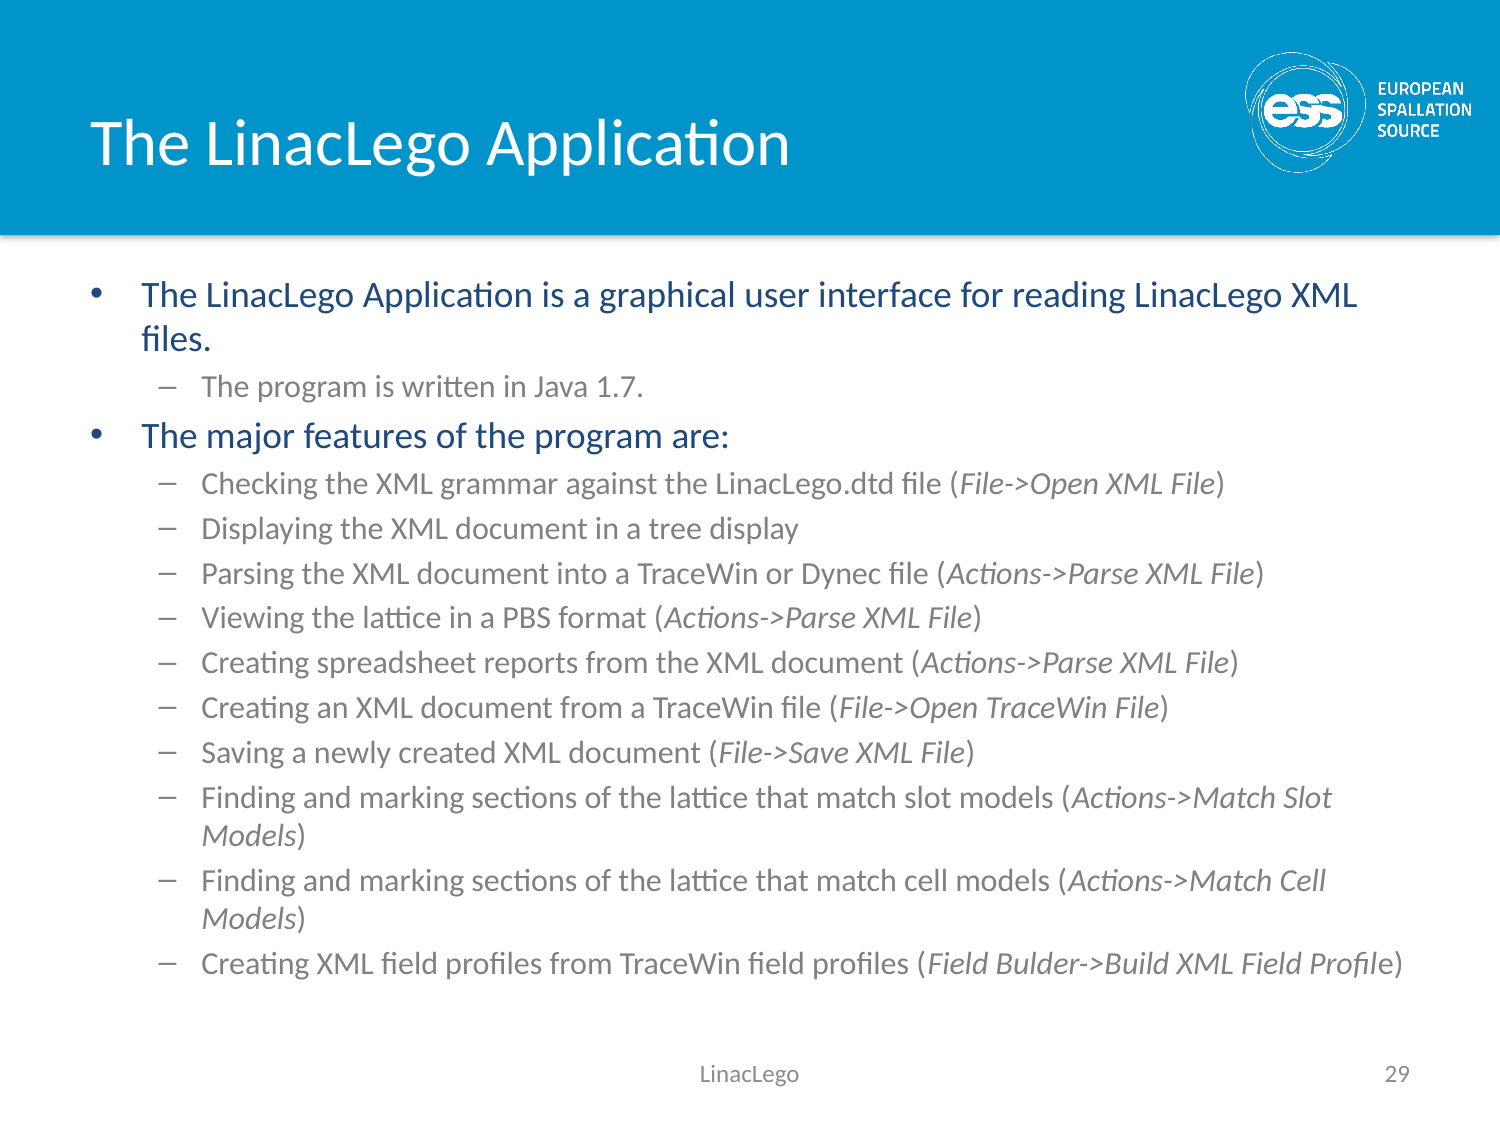

# The LinacLego Application
The LinacLego Application is a graphical user interface for reading LinacLego XML files.
The program is written in Java 1.7.
The major features of the program are:
Checking the XML grammar against the LinacLego.dtd file (File->Open XML File)
Displaying the XML document in a tree display
Parsing the XML document into a TraceWin or Dynec file (Actions->Parse XML File)
Viewing the lattice in a PBS format (Actions->Parse XML File)
Creating spreadsheet reports from the XML document (Actions->Parse XML File)
Creating an XML document from a TraceWin file (File->Open TraceWin File)
Saving a newly created XML document (File->Save XML File)
Finding and marking sections of the lattice that match slot models (Actions->Match Slot Models)
Finding and marking sections of the lattice that match cell models (Actions->Match Cell Models)
Creating XML field profiles from TraceWin field profiles (Field Bulder->Build XML Field Profile)
LinacLego
29